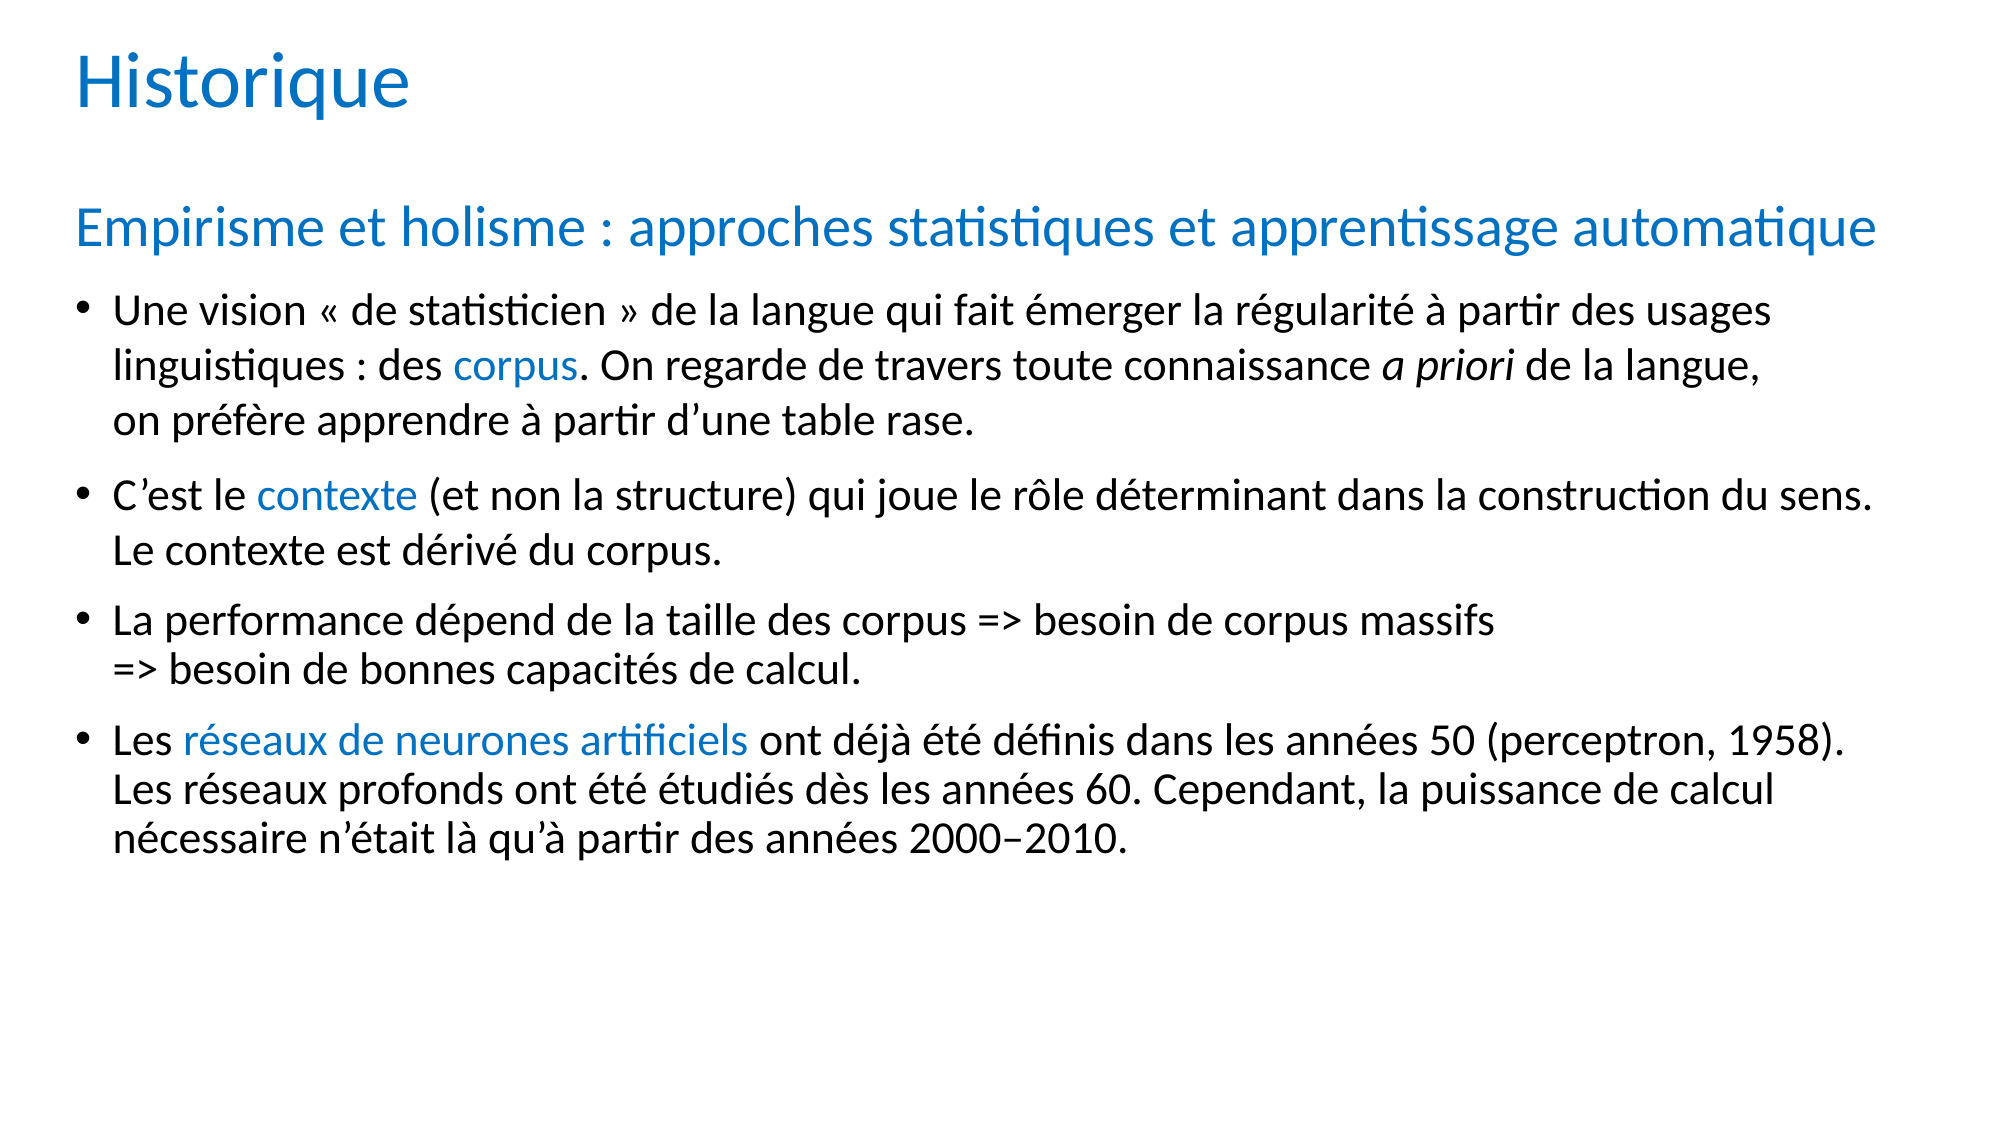

# Historique
Empirisme et holisme : approches statistiques et apprentissage automatique
Une vision « de statisticien » de la langue qui fait émerger la régularité à partir des usages linguistiques : des corpus. On regarde de travers toute connaissance a priori de la langue,
on préfère apprendre à partir d’une table rase.
C’est le contexte (et non la structure) qui joue le rôle déterminant dans la construction du sens.
Le contexte est dérivé du corpus.
La performance dépend de la taille des corpus => besoin de corpus massifs
=> besoin de bonnes capacités de calcul.
Les réseaux de neurones artificiels ont déjà été définis dans les années 50 (perceptron, 1958).
Les réseaux profonds ont été étudiés dès les années 60. Cependant, la puissance de calcul nécessaire n’était là qu’à partir des années 2000–2010.